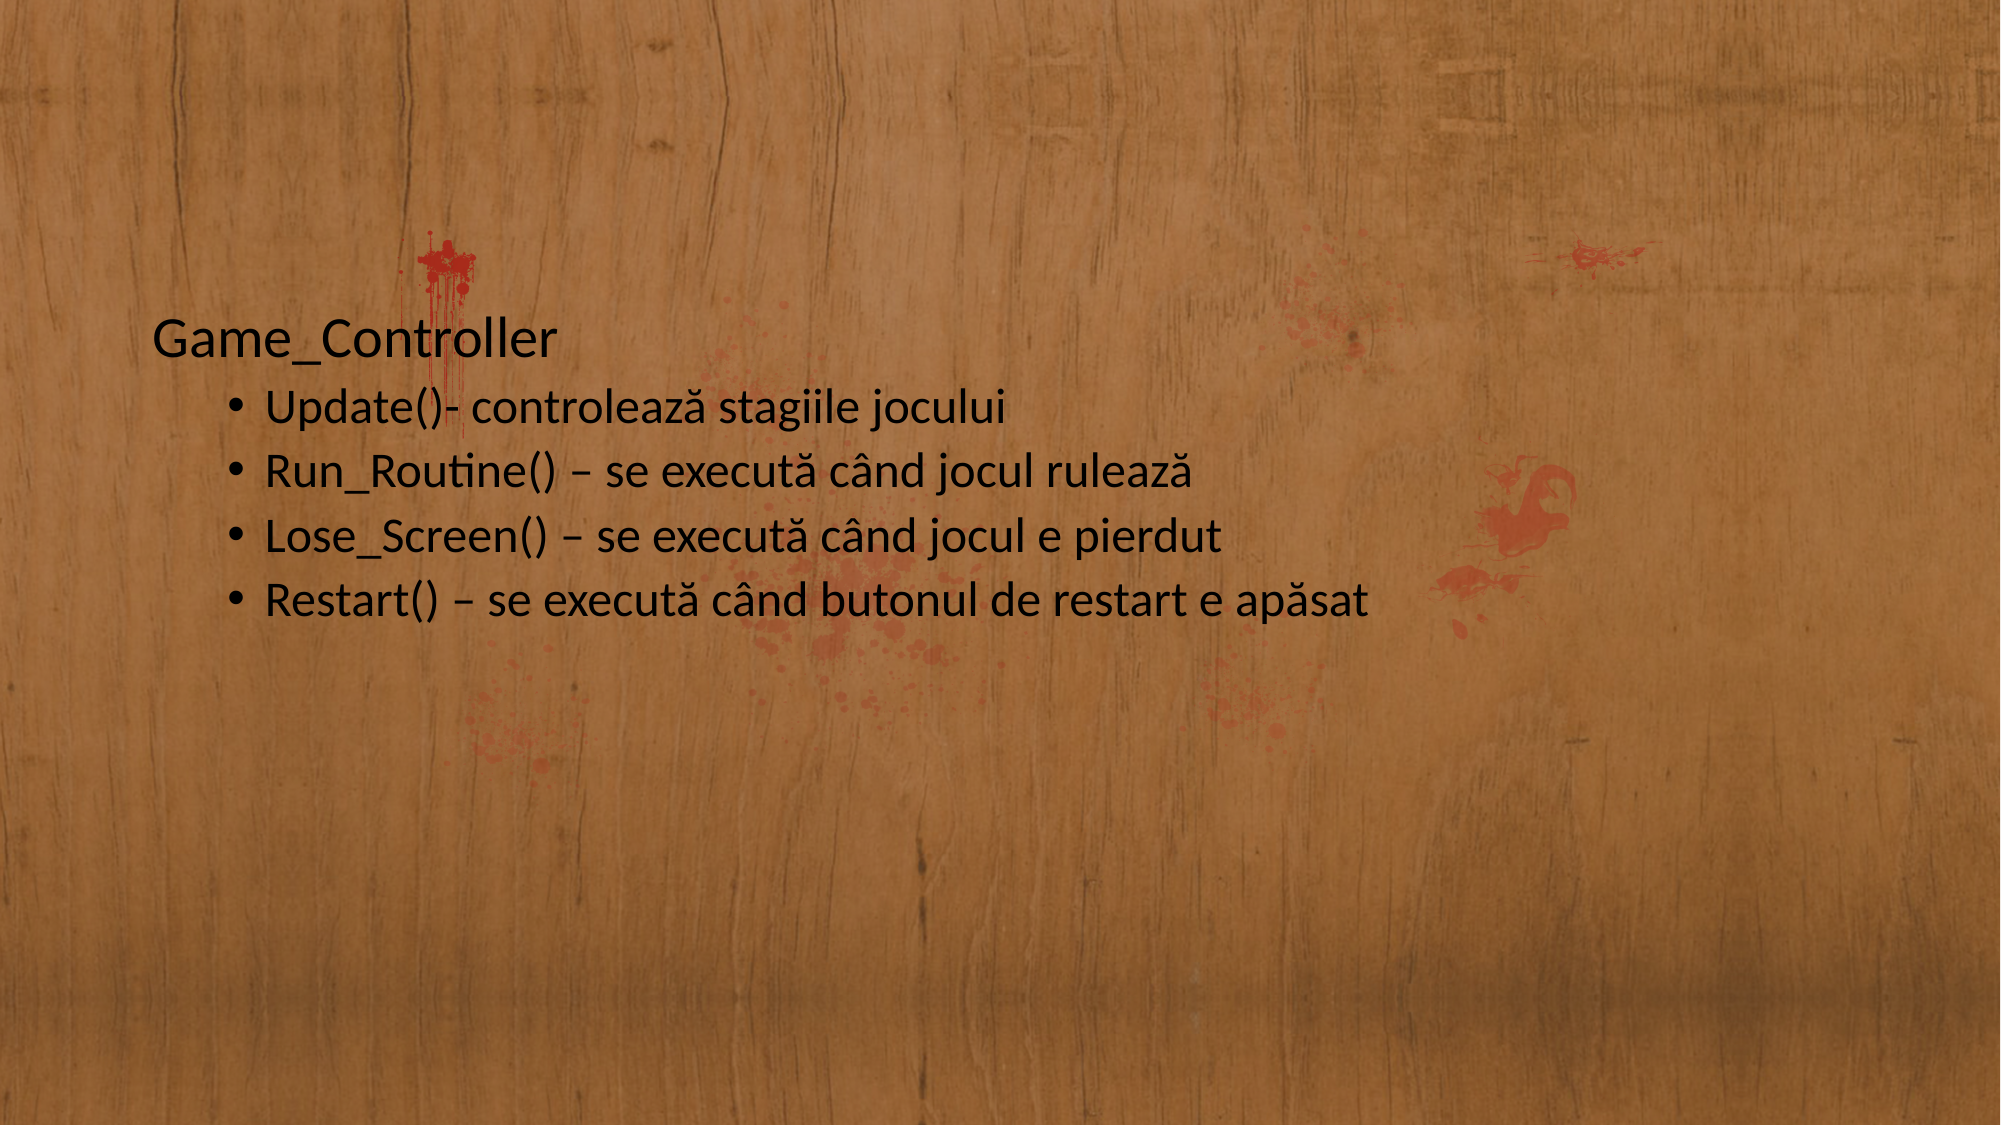

#
Game_Controller
Update()- controlează stagiile jocului
Run_Routine() – se execută când jocul rulează
Lose_Screen() – se execută când jocul e pierdut
Restart() – se execută când butonul de restart e apăsat